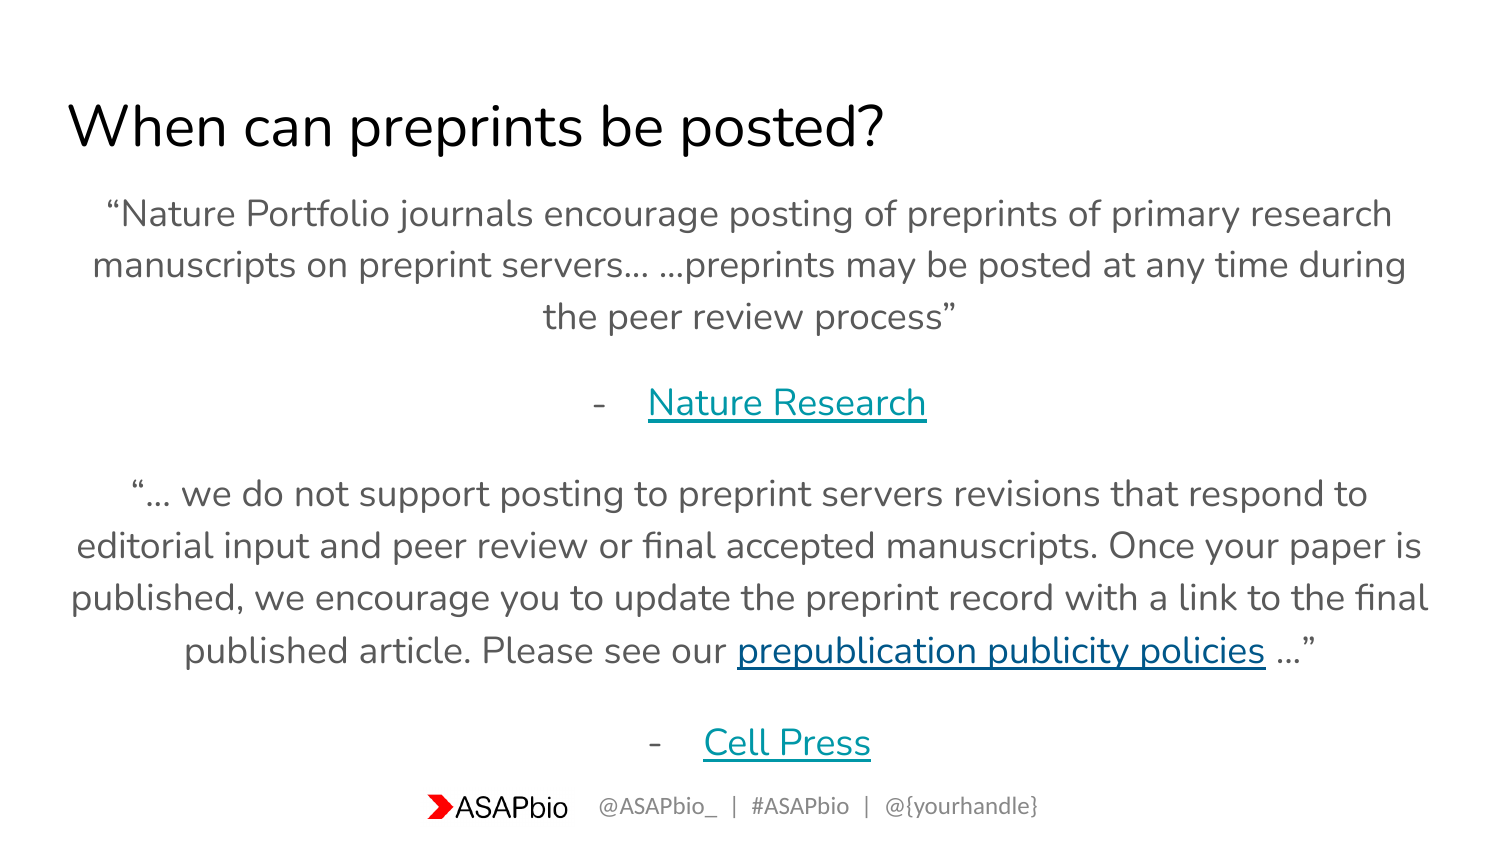

# When can preprints be posted?
“Nature Portfolio journals encourage posting of preprints of primary research manuscripts on preprint servers... ...preprints may be posted at any time during the peer review process”
Nature Research
“... we do not support posting to preprint servers revisions that respond to editorial input and peer review or final accepted manuscripts. Once your paper is published, we encourage you to update the preprint record with a link to the final published article. Please see our prepublication publicity policies ...”
Cell Press